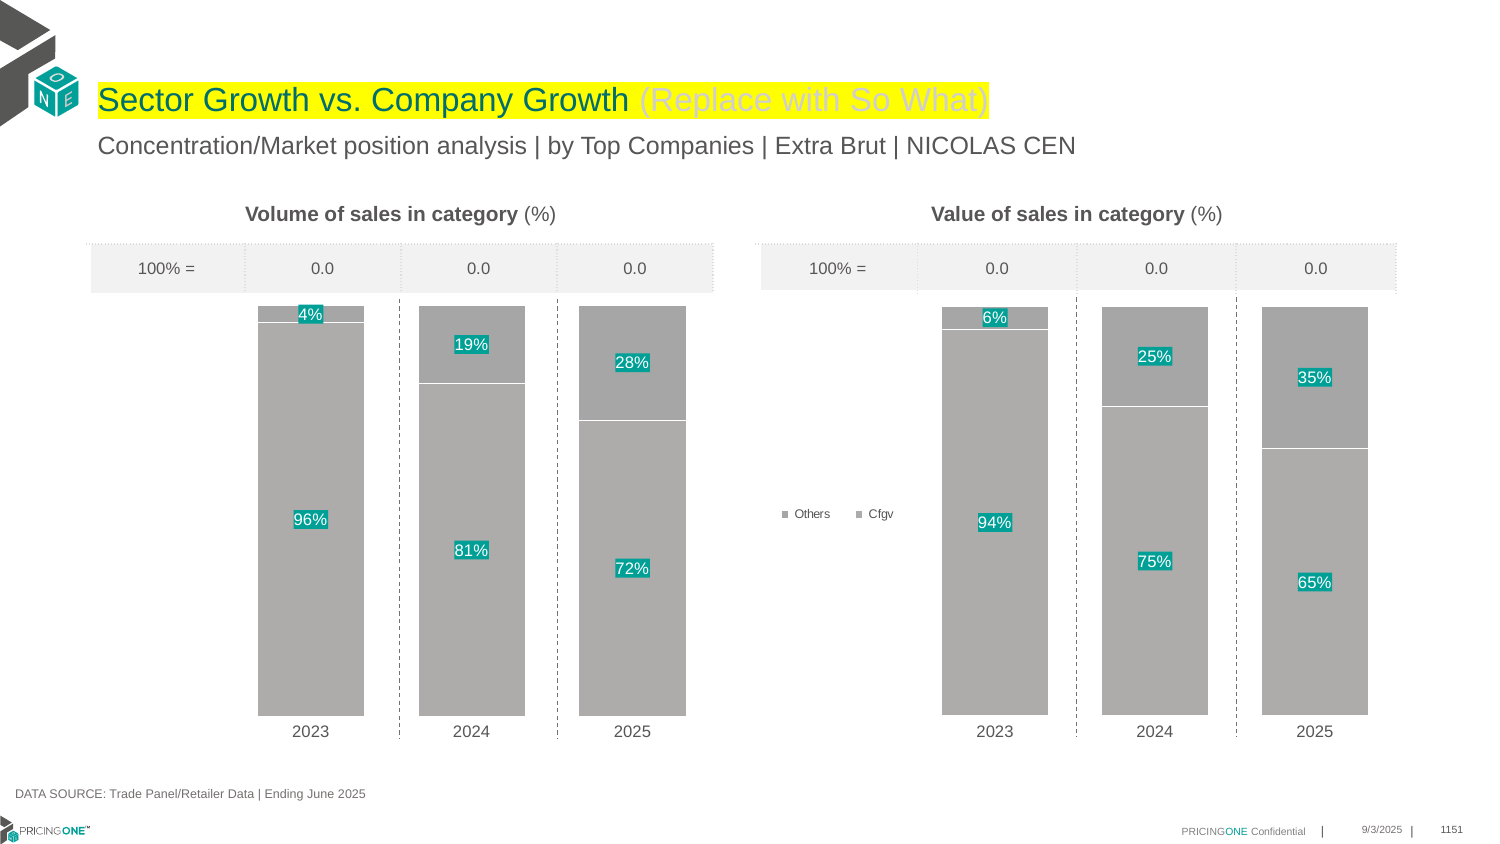

# Sector Growth vs. Company Growth (Replace with So What)
Concentration/Market position analysis | by Top Companies | Extra Brut | NICOLAS CEN
| Volume of sales in category (%) |  |  |  |
| --- | --- | --- | --- |
| 100% = | 0.0 | 0.0 | 0.0 |
| Value of sales in category (%) |  |  |  |
| --- | --- | --- | --- |
| 100% = | 0.0 | 0.0 | 0.0 |

### Chart

| Category | Cfgv | Others |
|---|---|---|
| 2023 | 0.9576923076923077 | 0.04230769230769231 |
| 2024 | 0.8095238095238095 | 0.1904761904761905 |
| 2025 | 0.7210884353741497 | 0.27891156462585037 |

### Chart

| Category | Cfgv | Others |
|---|---|---|
| 2023 | 0.9435388845247447 | 0.05646111547525531 |
| 2024 | 0.7549806720190306 | 0.24501932798096937 |
| 2025 | 0.6531597425394968 | 0.3468402574605032 |
DATA SOURCE: Trade Panel/Retailer Data | Ending June 2025

9/3/2025
1151